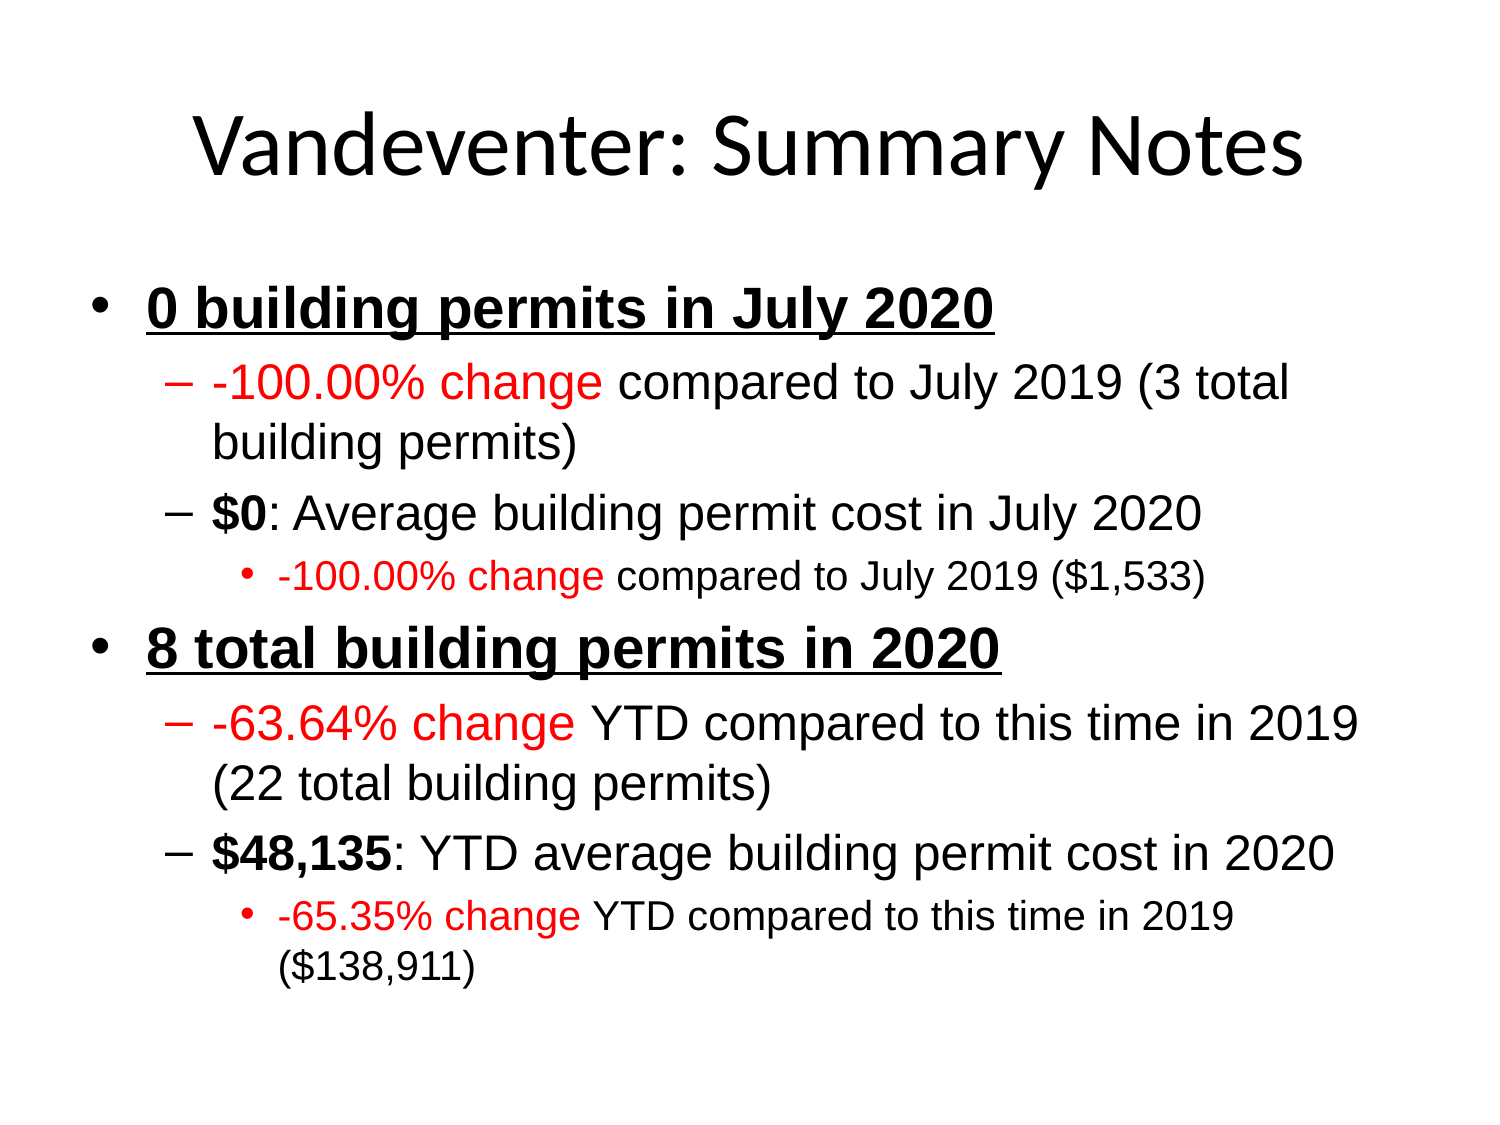

# Vandeventer: Summary Notes
0 building permits in July 2020
-100.00% change compared to July 2019 (3 total building permits)
$0: Average building permit cost in July 2020
-100.00% change compared to July 2019 ($1,533)
8 total building permits in 2020
-63.64% change YTD compared to this time in 2019 (22 total building permits)
$48,135: YTD average building permit cost in 2020
-65.35% change YTD compared to this time in 2019 ($138,911)